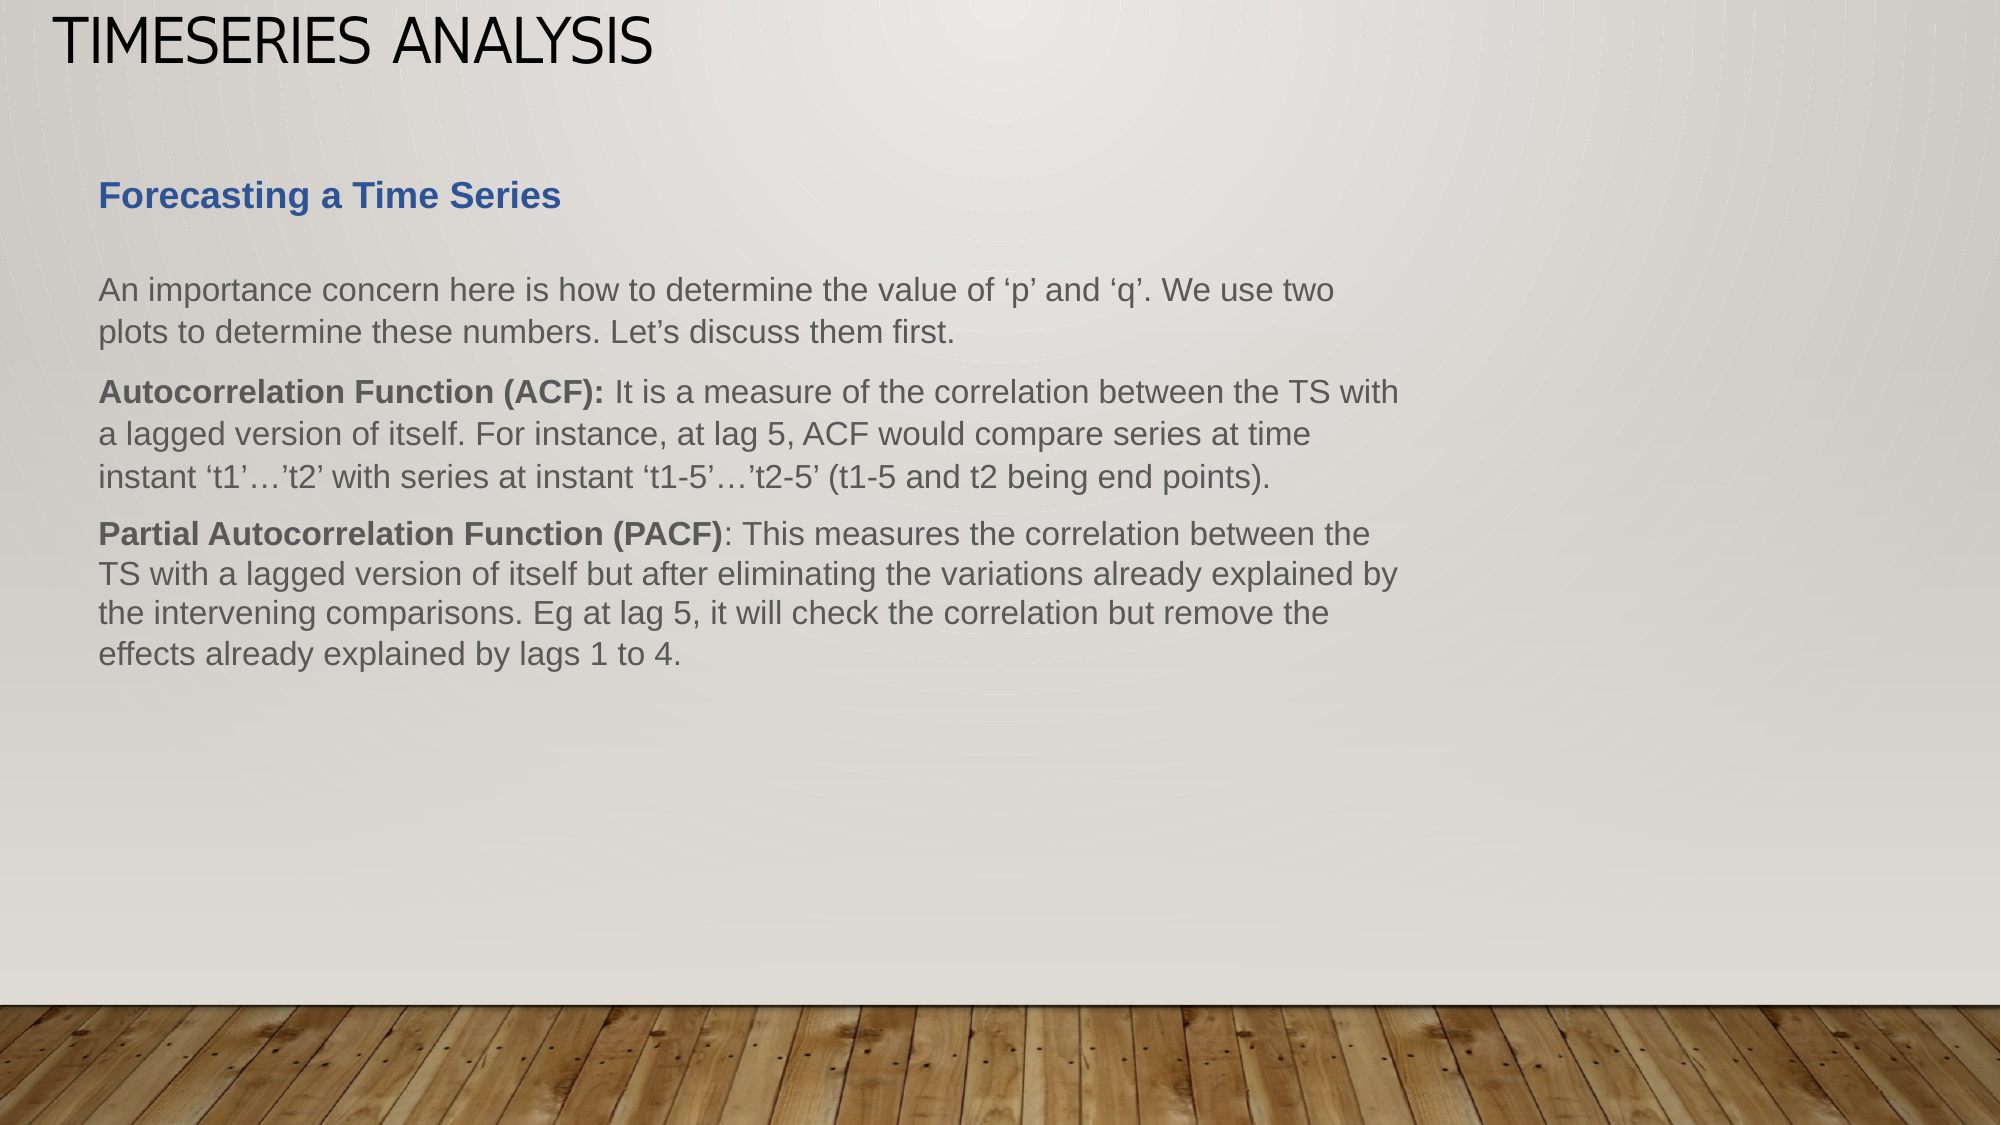

# Timeseries Analysis
Forecasting a Time Series
An importance concern here is how to determine the value of ‘p’ and ‘q’. We use two plots to determine these numbers. Let’s discuss them first.
Autocorrelation Function (ACF): It is a measure of the correlation between the TS with a lagged version of itself. For instance, at lag 5, ACF would compare series at time instant ‘t1’…’t2’ with series at instant ‘t1-5’…’t2-5’ (t1-5 and t2 being end points).
Partial Autocorrelation Function (PACF): This measures the correlation between the TS with a lagged version of itself but after eliminating the variations already explained by the intervening comparisons. Eg at lag 5, it will check the correlation but remove the effects already explained by lags 1 to 4.